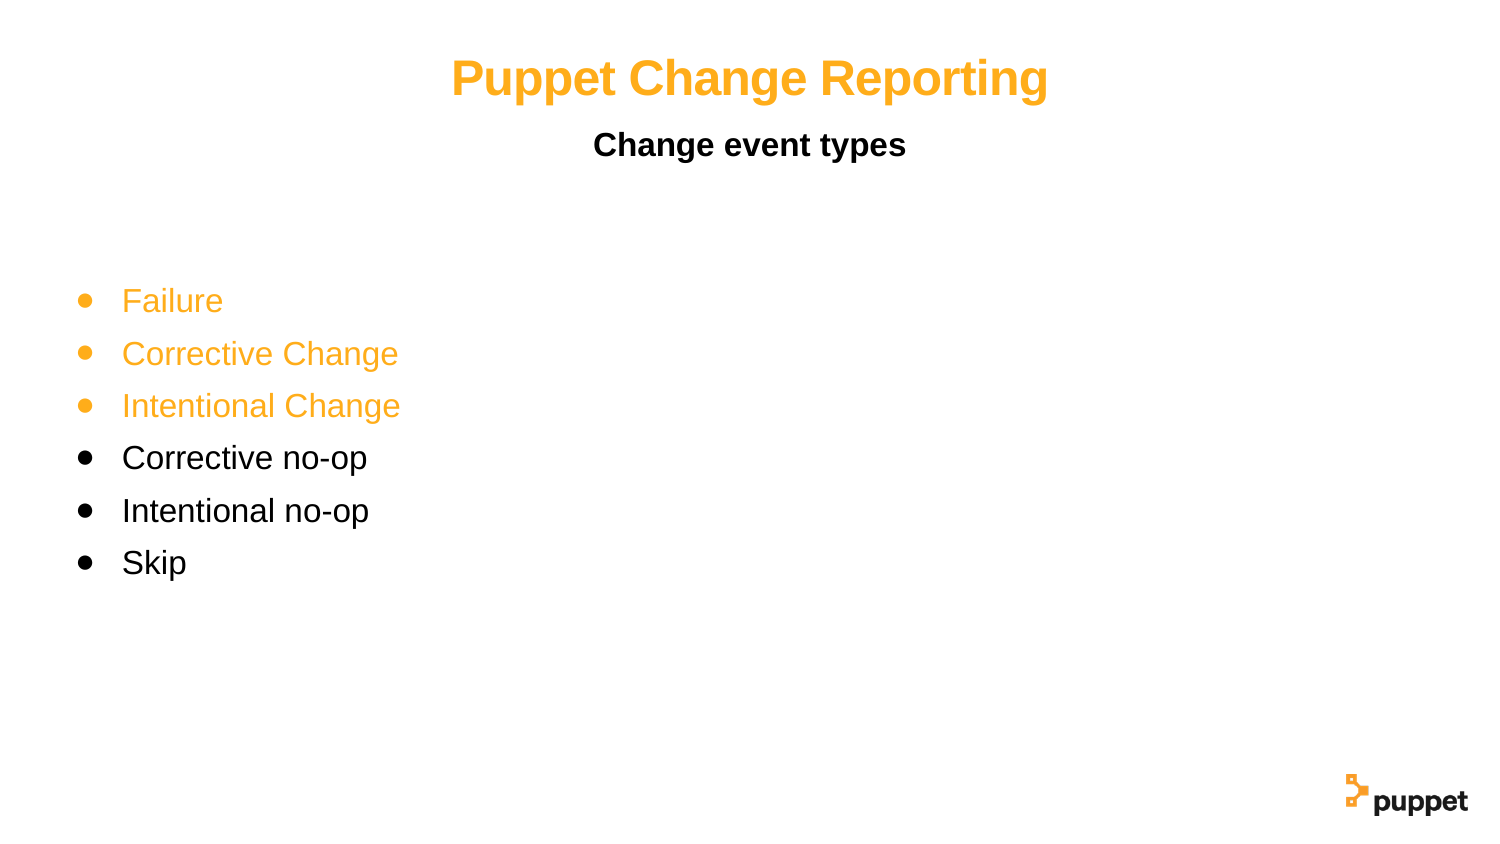

# Puppet Change Reporting
Failure
Corrective Change
Intentional Change
Corrective no-op
Intentional no-op
Skip
Change event types